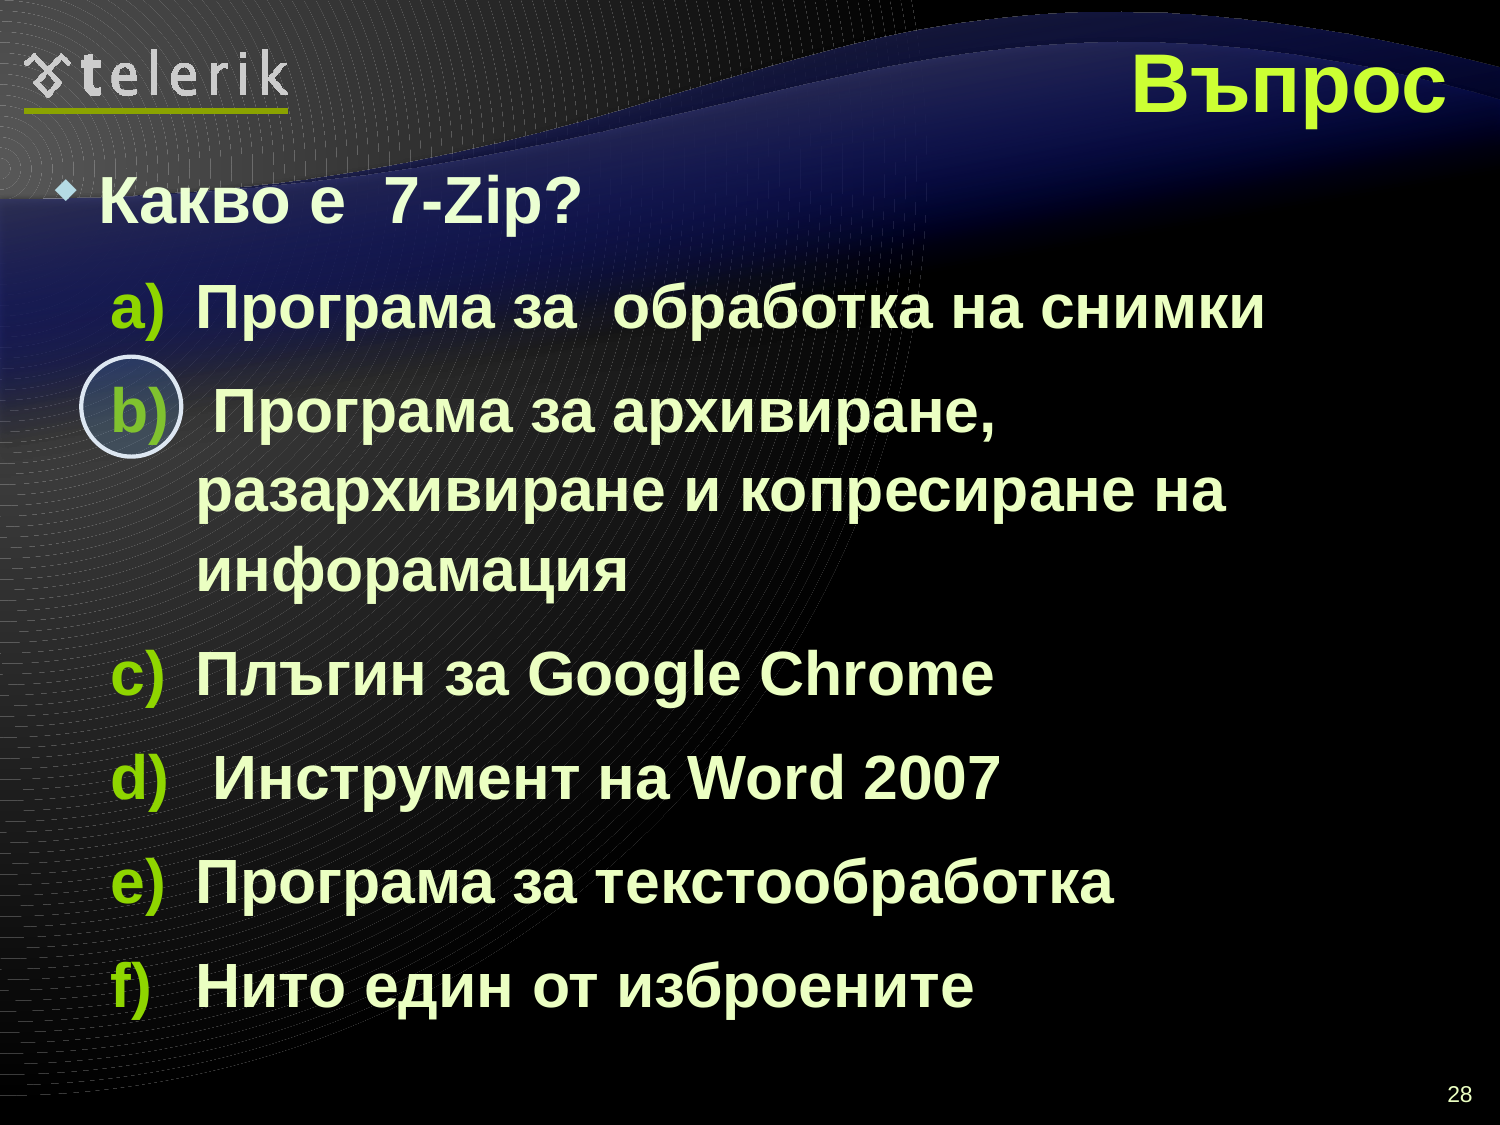

# Въпрос
Какво е  7-Zip?
Програма за  обработка на снимки
 Програма за архивиране, разархивиране и копресиране на инфорамация
Плъгин за Google Chrome
 Инструмент на Word 2007
Програма за текстообработка
Нито един от изброените

28